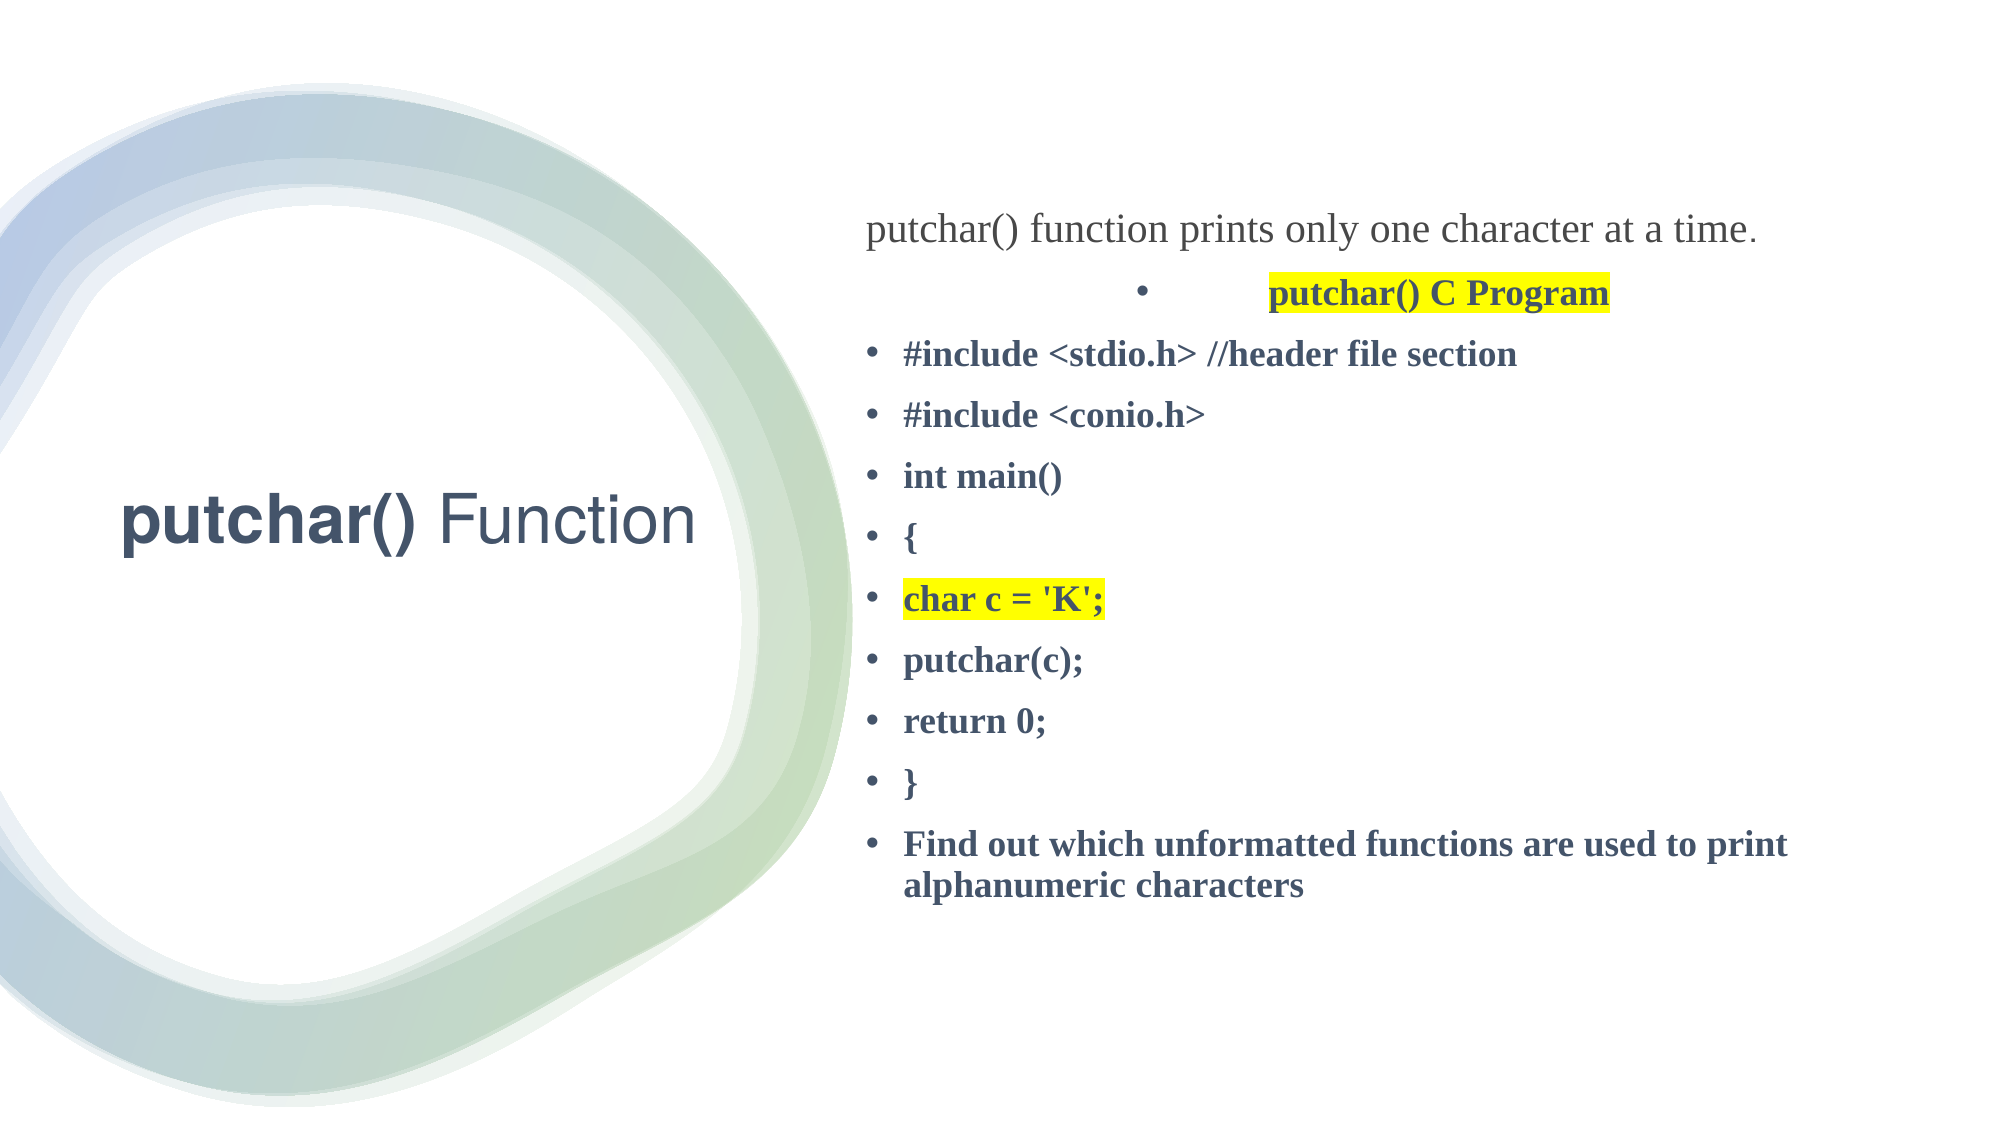

putchar() function prints only one character at a time.
          putchar() C Program
#include <stdio.h> //header file section
#include <conio.h>
int main()
{
char c = 'K';
putchar(c);
return 0;
}
Find out which unformatted functions are used to print alphanumeric characters

# putchar() Function